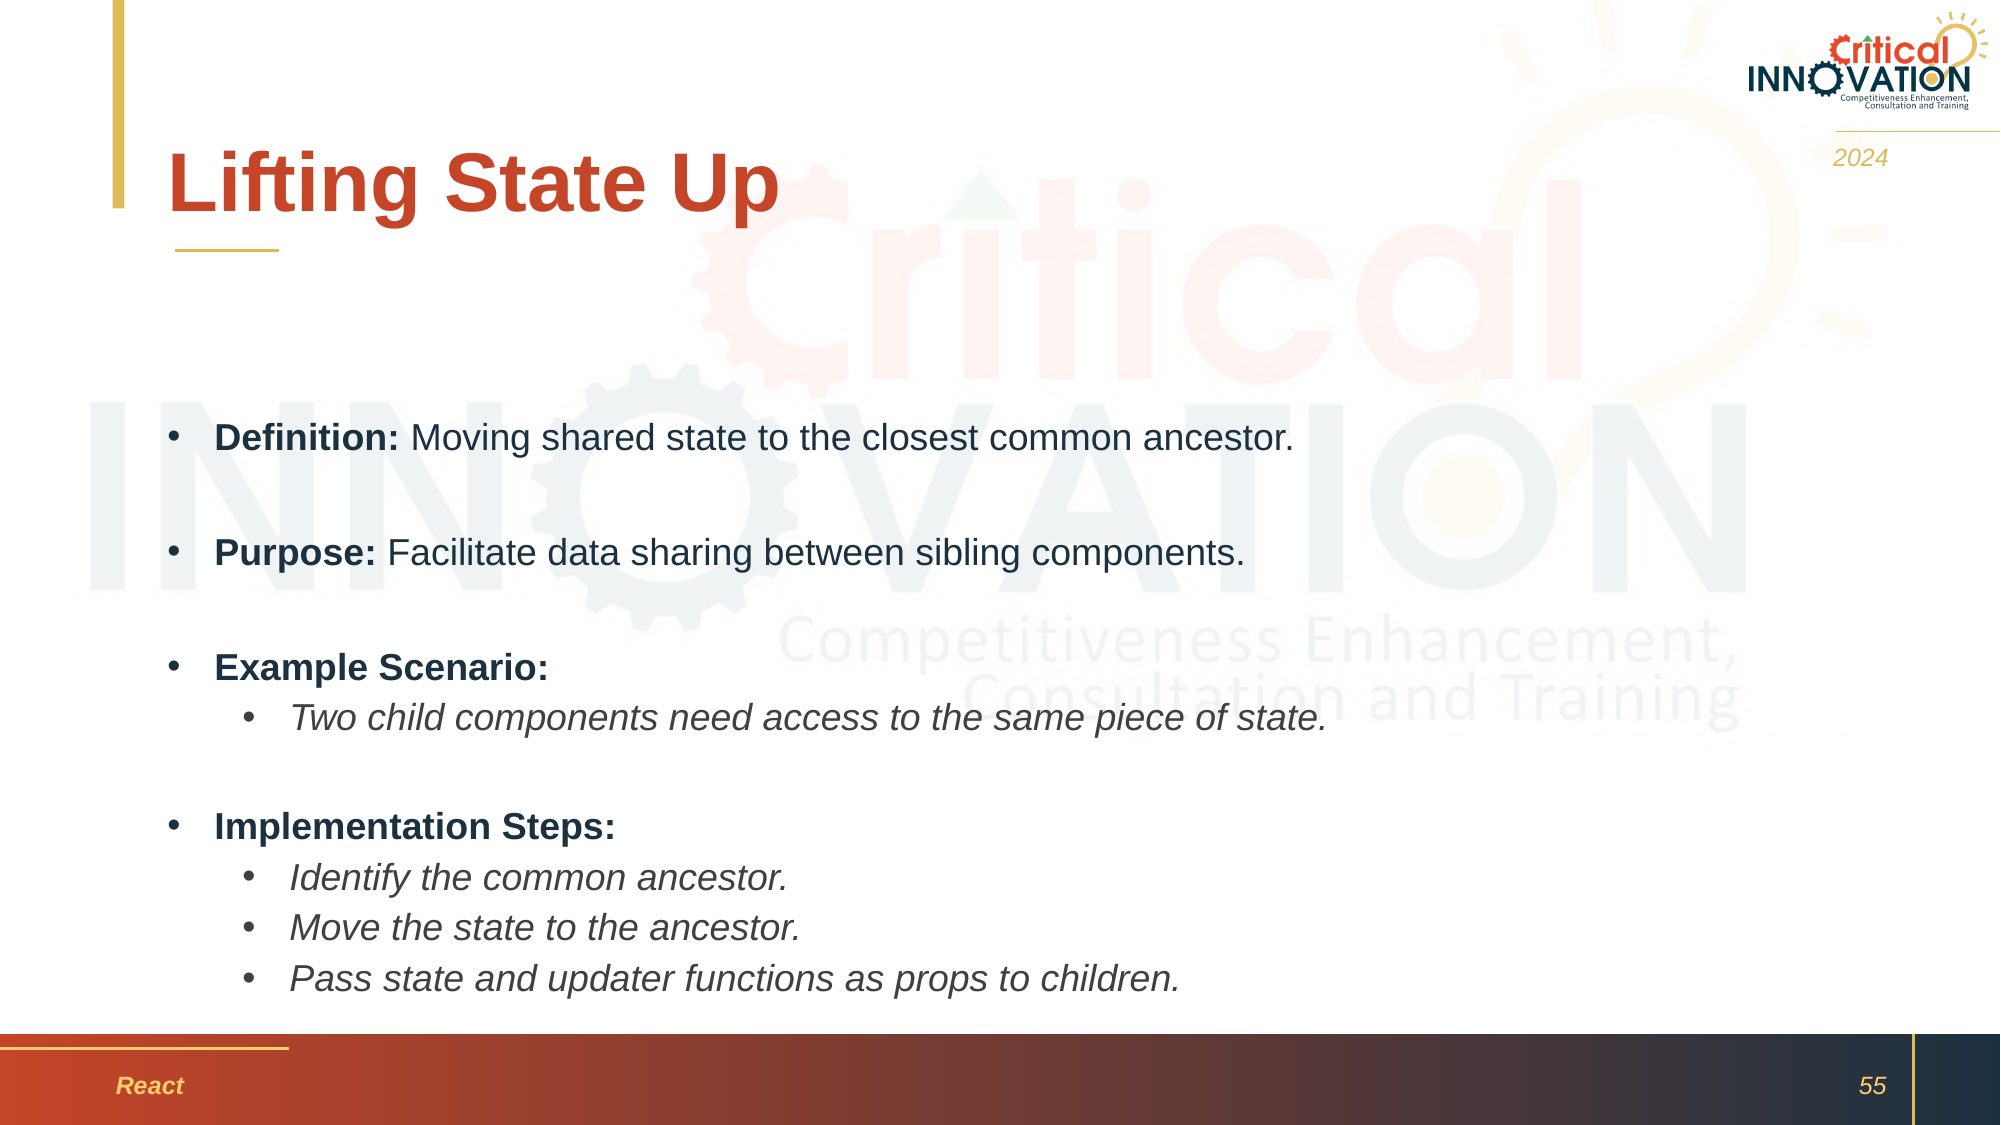

# Lifting State Up
2024

Definition: Moving shared state to the closest common ancestor.

Purpose: Facilitate data sharing between sibling components.

Example Scenario:
Two child components need access to the same piece of state.

Implementation Steps:
Identify the common ancestor.
Move the state to the ancestor.
Pass state and updater functions as props to children.
React
55